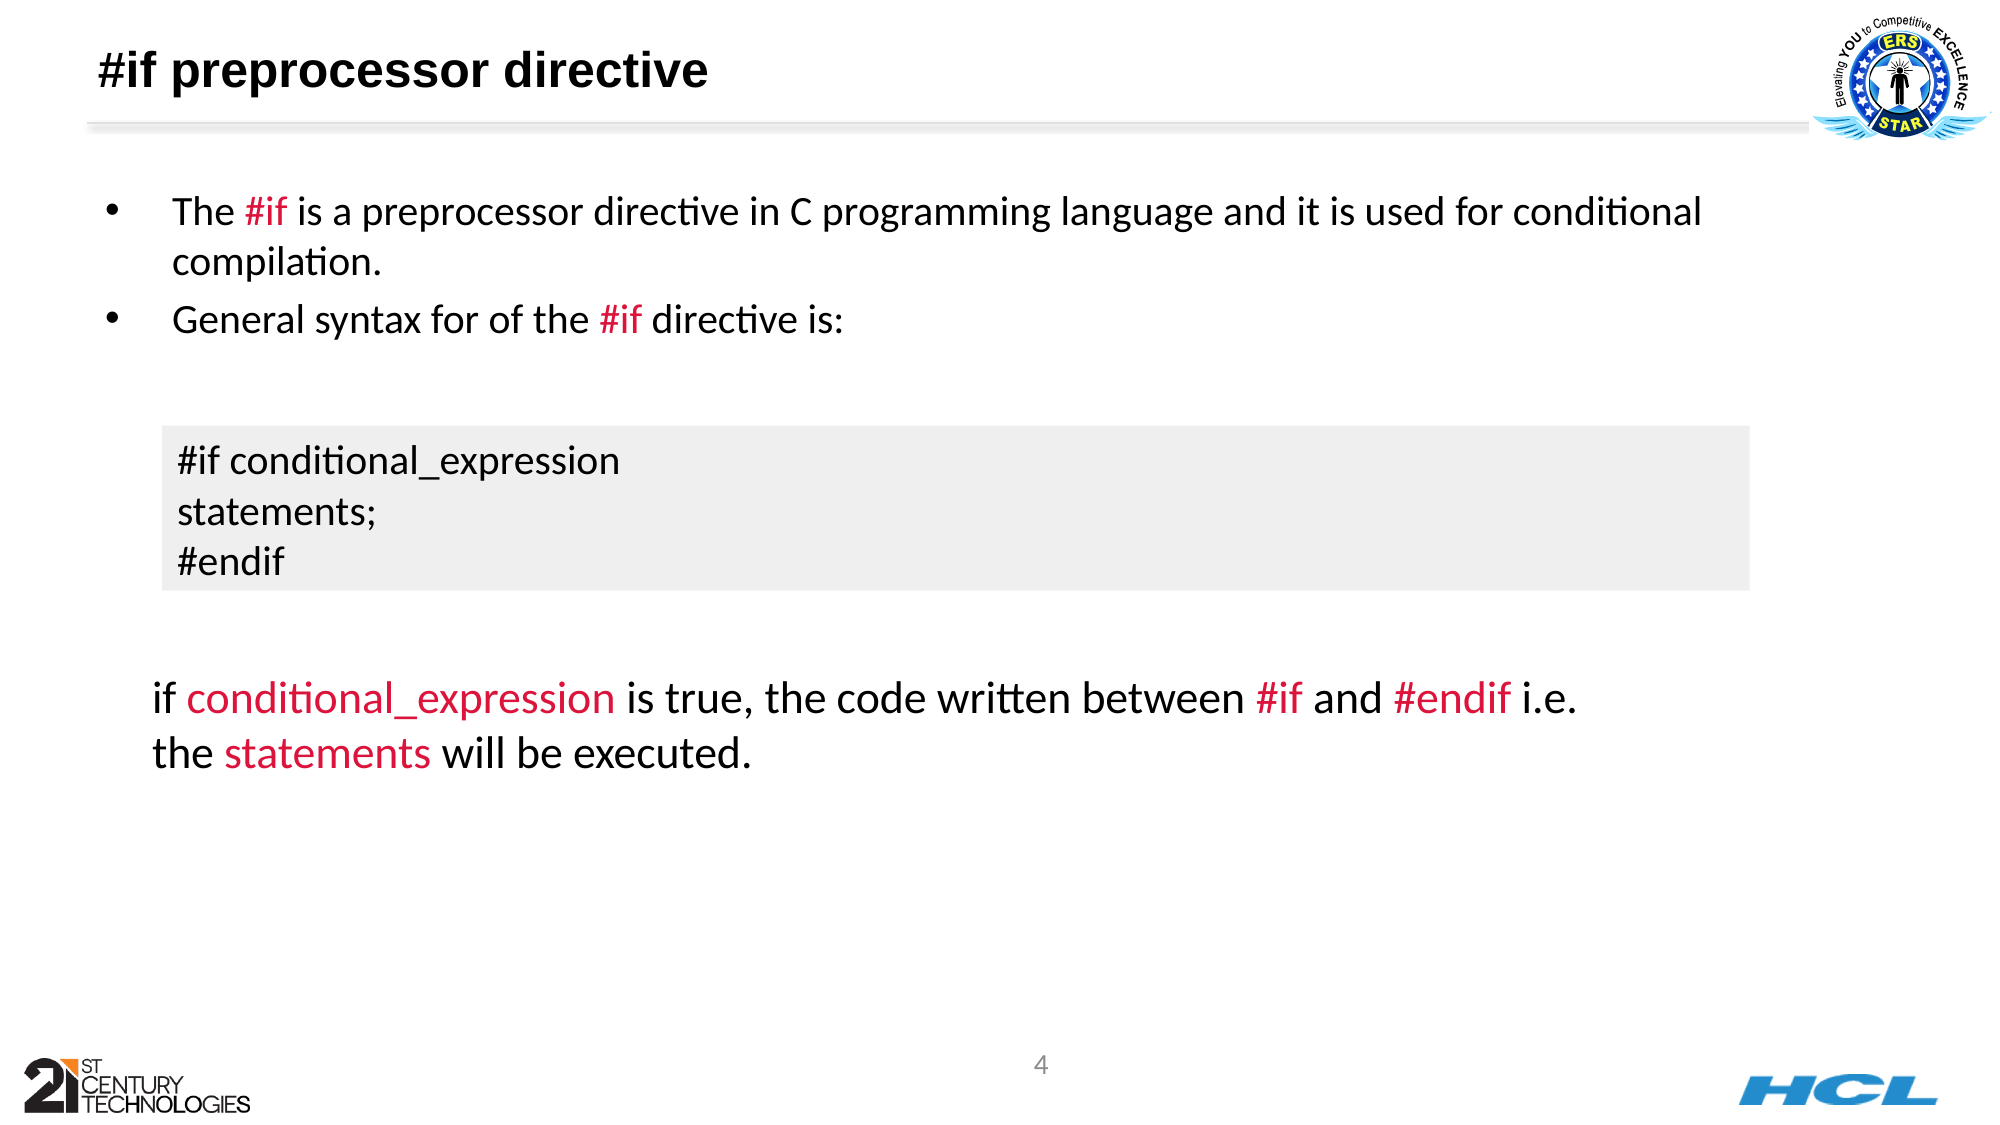

# #if preprocessor directive
The #if is a preprocessor directive in C programming language and it is used for conditional compilation.
General syntax for of the #if directive is:

#if conditional_expression
statements;
#endif
if conditional_expression is true, the code written between #if and #endif i.e. the statements will be executed.
4